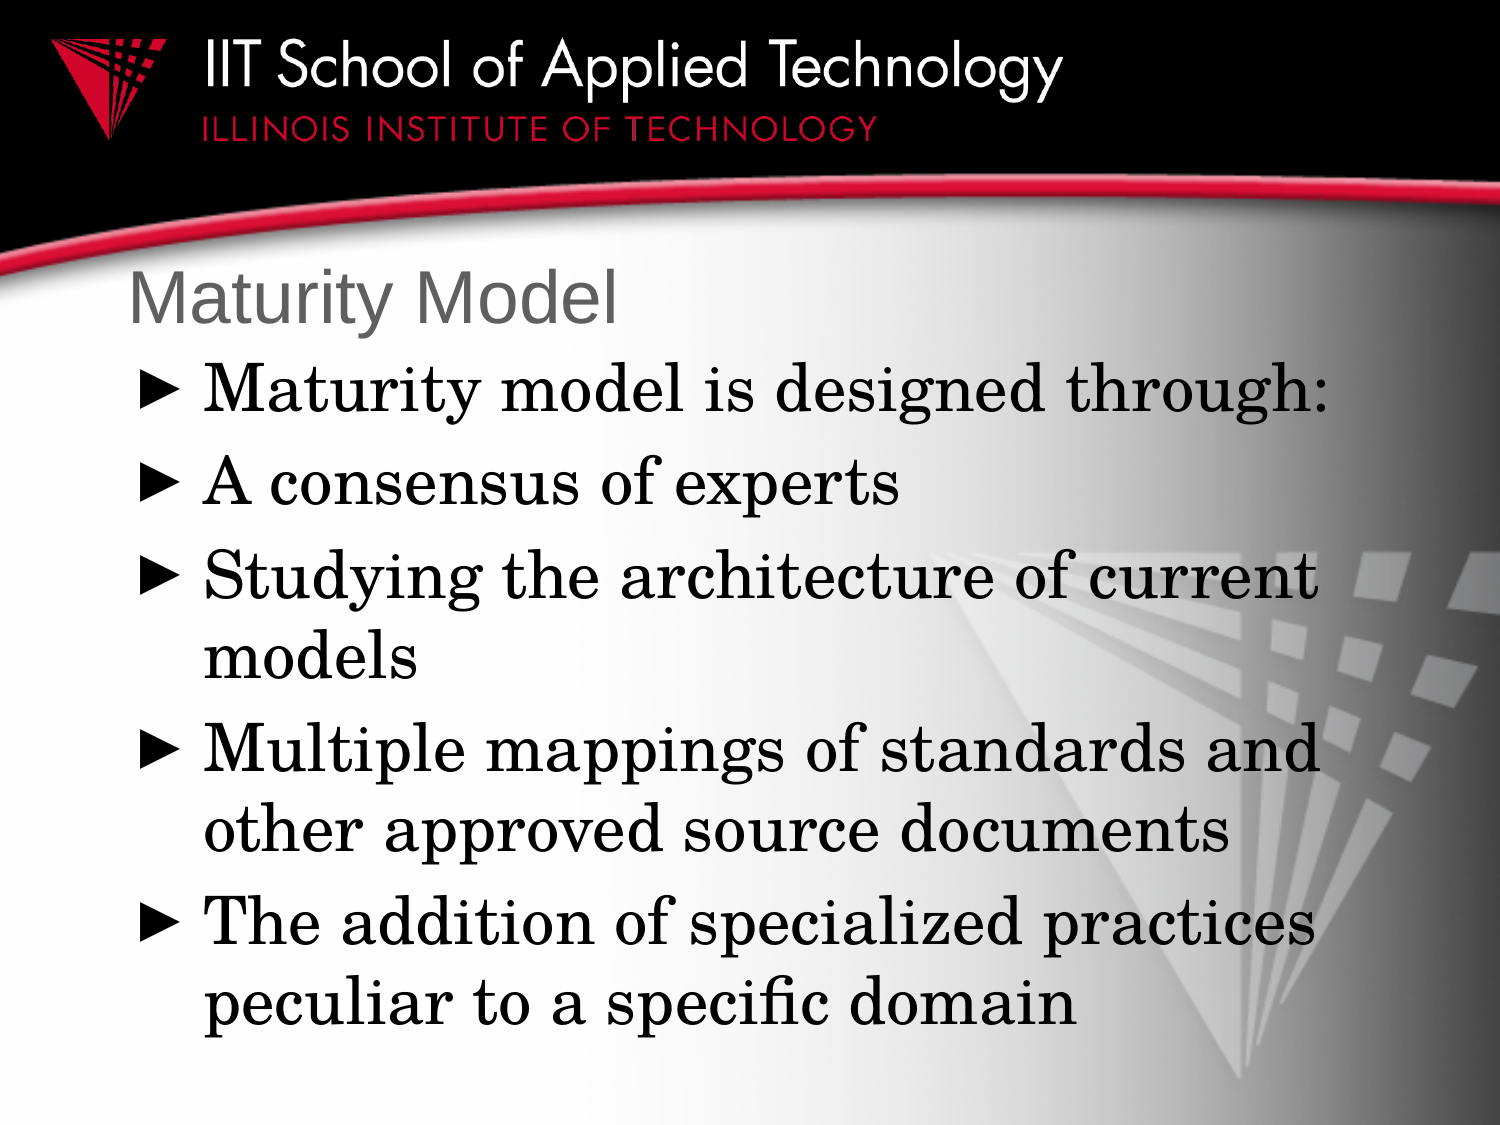

# Maturity Model
Maturity model is designed through:
A consensus of experts
Studying the architecture of current models
Multiple mappings of standards and other approved source documents
The addition of specialized practices peculiar to a specific domain